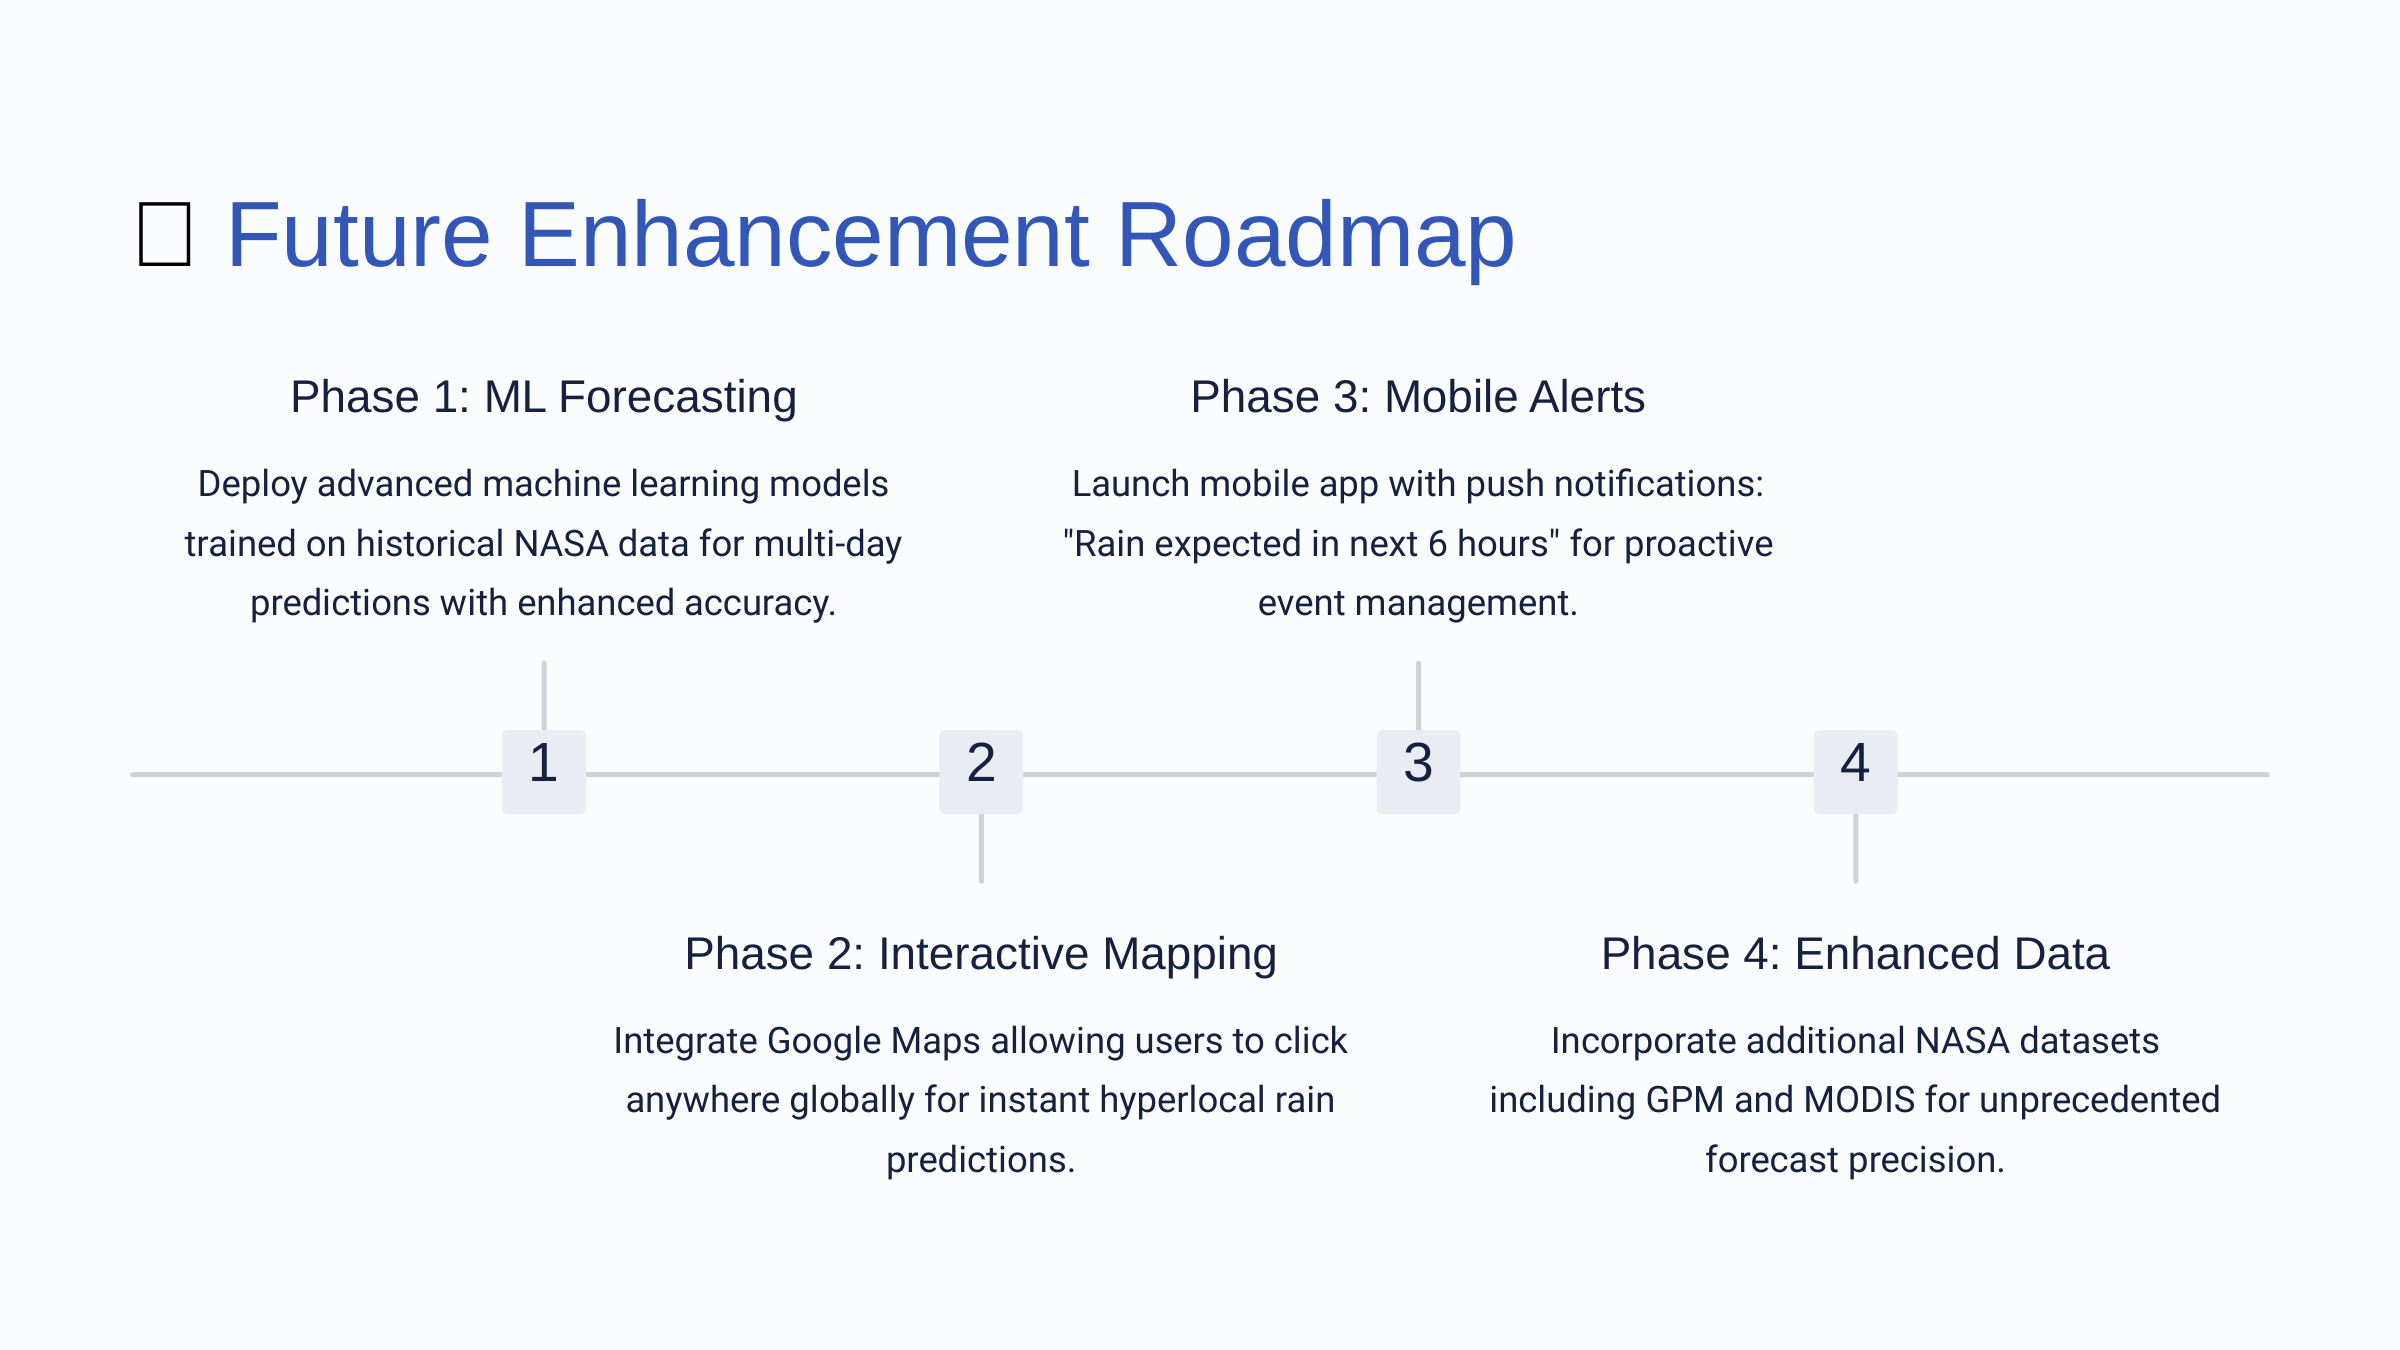

🧩 Future Enhancement Roadmap
Phase 1: ML Forecasting
Phase 3: Mobile Alerts
Deploy advanced machine learning models trained on historical NASA data for multi-day predictions with enhanced accuracy.
Launch mobile app with push notifications: "Rain expected in next 6 hours" for proactive event management.

1
2
3
4

Phase 2: Interactive Mapping
Phase 4: Enhanced Data
Integrate Google Maps allowing users to click anywhere globally for instant hyperlocal rain predictions.
Incorporate additional NASA datasets including GPM and MODIS for unprecedented forecast precision.